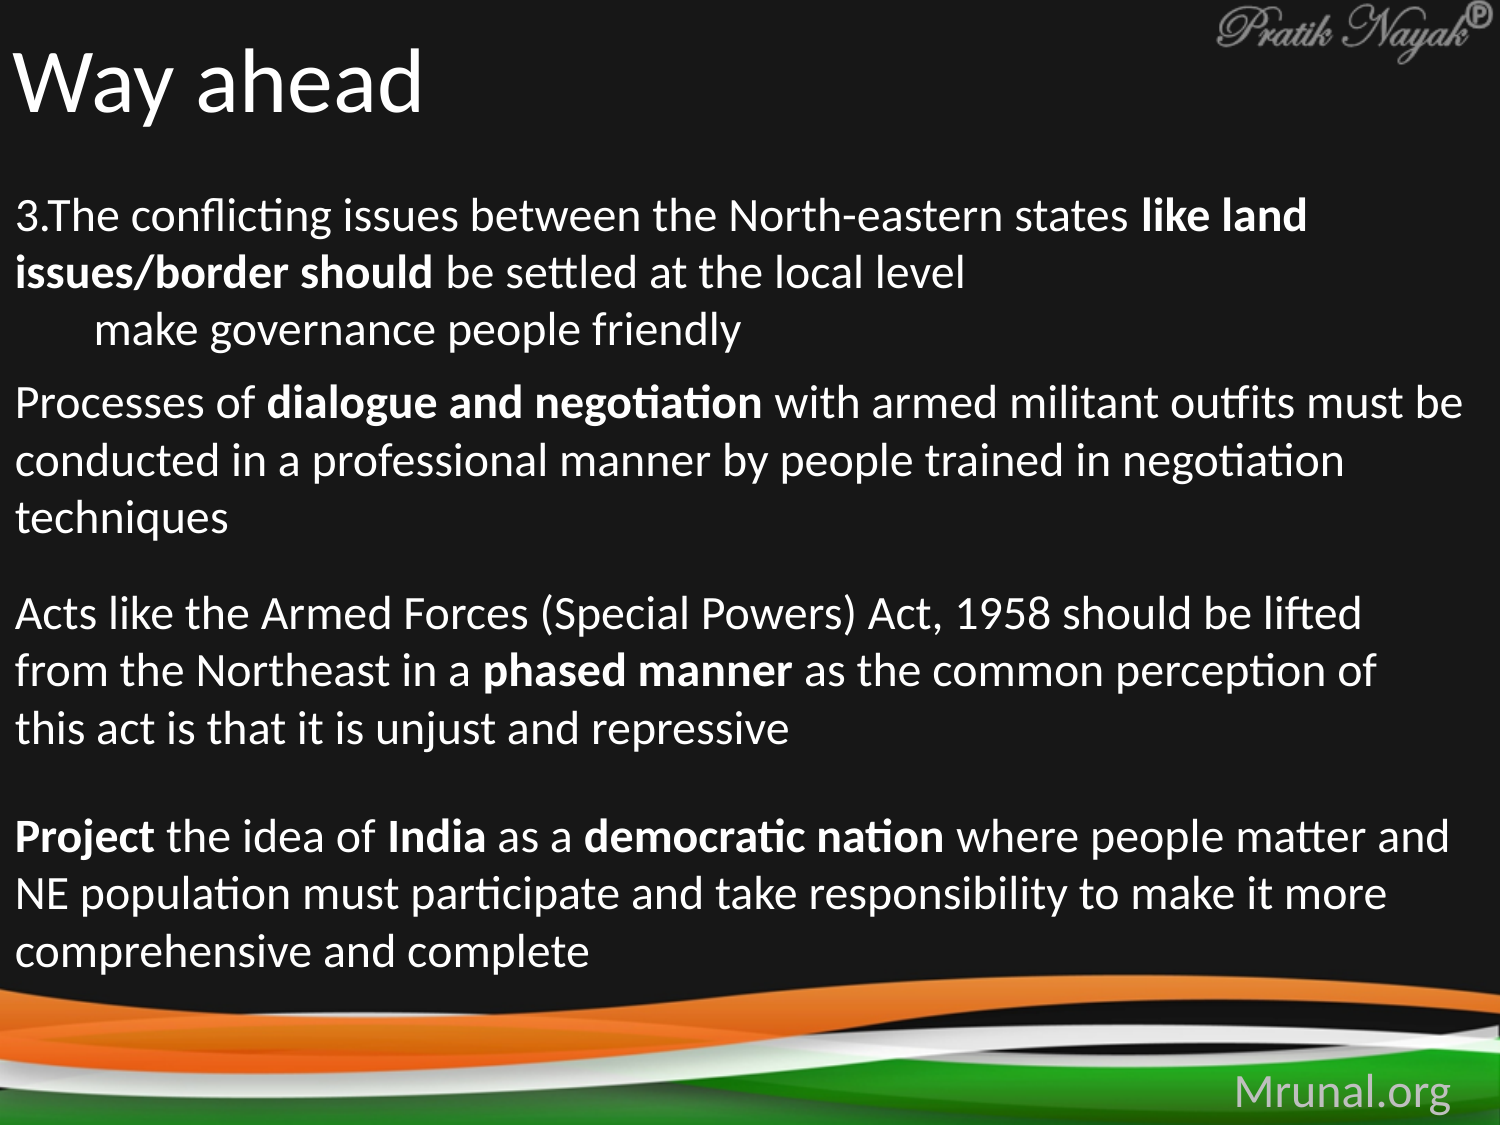

# Way ahead
3.The conflicting issues between the North-eastern states like land issues/border should be settled at the local level
make governance people friendly
Processes of dialogue and negotiation with armed militant outfits must be conducted in a professional manner by people trained in negotiation techniques
Acts like the Armed Forces (Special Powers) Act, 1958 should be lifted from the Northeast in a phased manner as the common perception of this act is that it is unjust and repressive
Project the idea of India as a democratic nation where people matter and NE population must participate and take responsibility to make it more comprehensive and complete
Mrunal.org